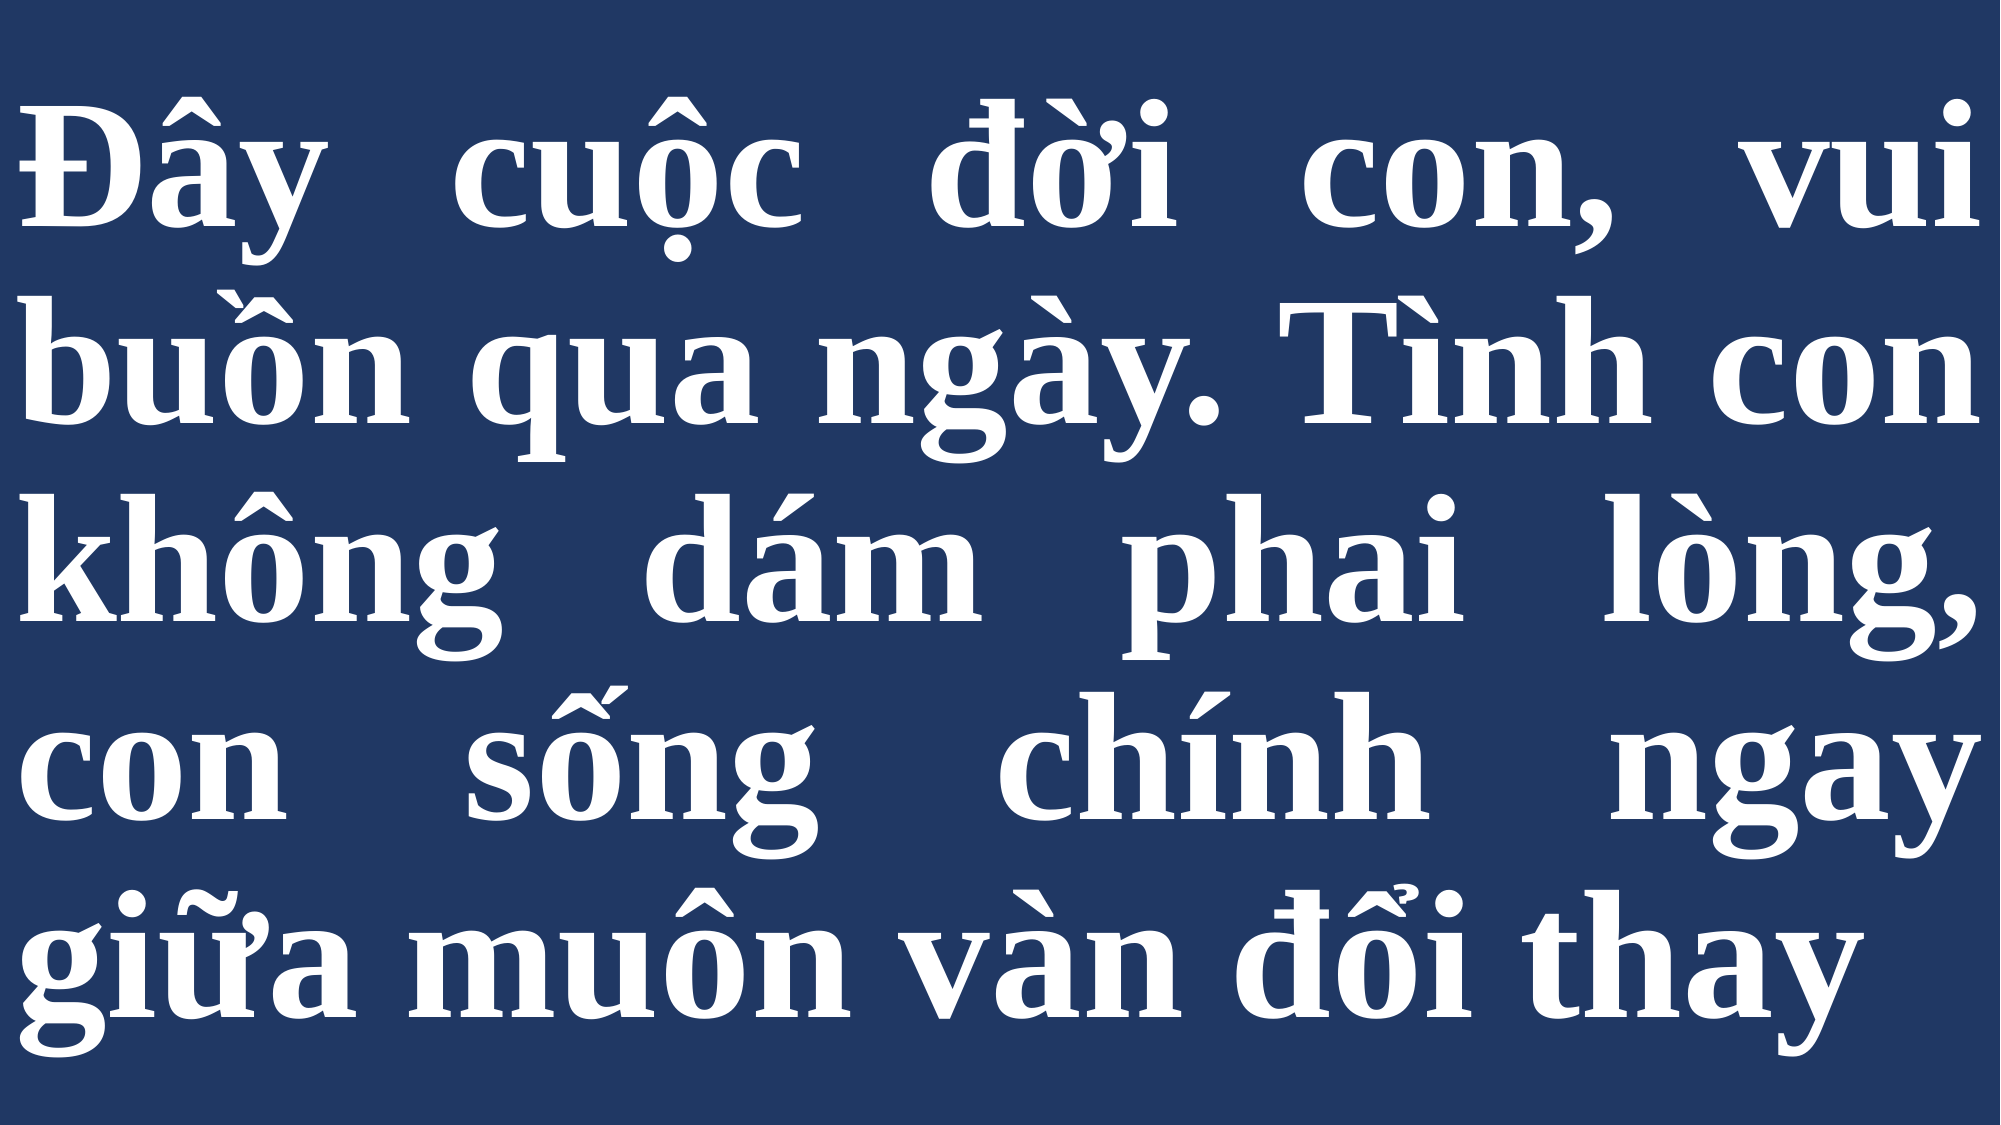

# Đây cuộc đời con, vui buồn qua ngày. Tình con không dám phai lòng, con sống chính ngay giữa muôn vàn đổi thay